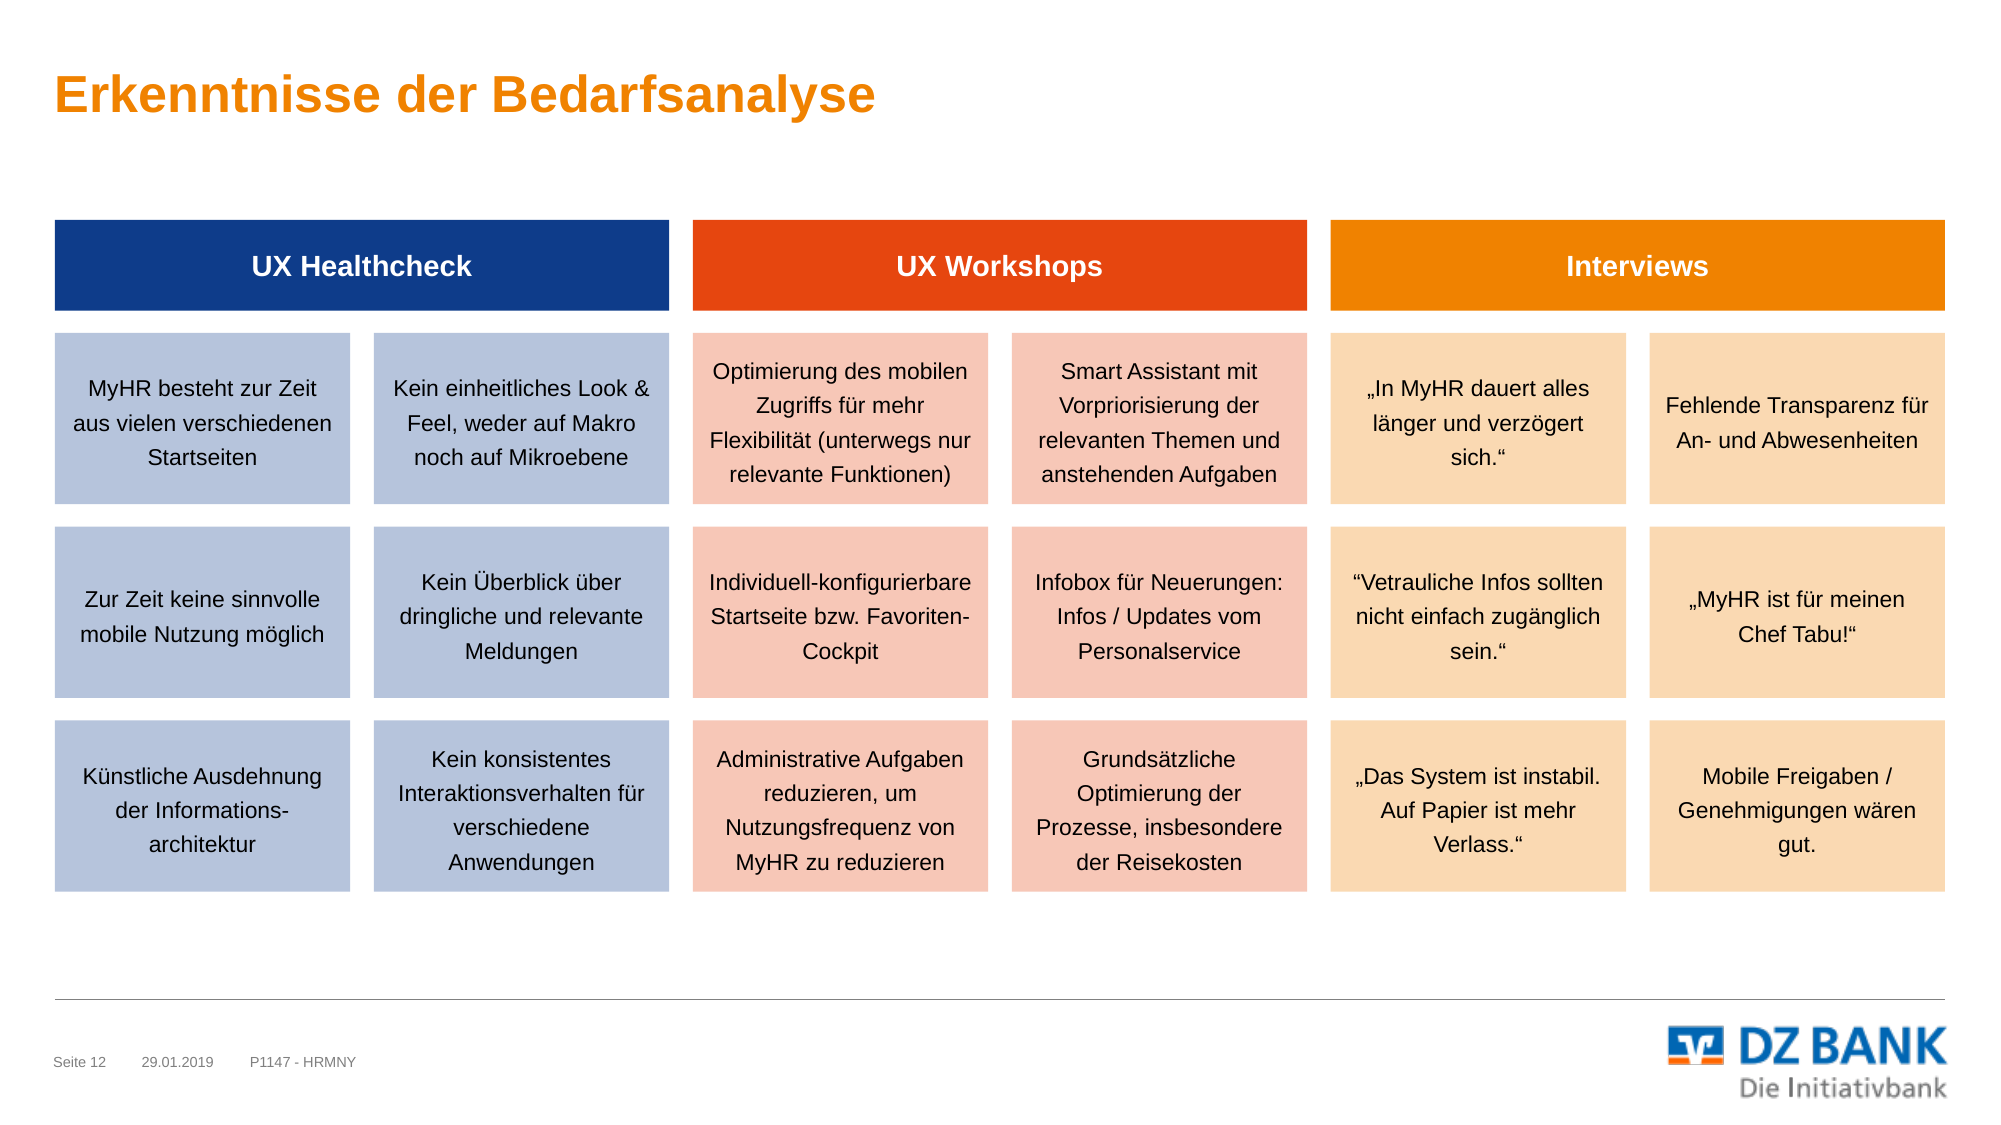

# Erkenntnisse der Bedarfsanalyse
UX Healthcheck
UX Workshops
Interviews
MyHR besteht zur Zeit aus vielen verschiedenen Startseiten
Kein einheitliches Look & Feel, weder auf Makro noch auf Mikroebene
Optimierung des mobilen Zugriffs für mehr Flexibilität (unterwegs nur relevante Funktionen)
Smart Assistant mit Vorpriorisierung der relevanten Themen und anstehenden Aufgaben
„In MyHR dauert alles länger und verzögert sich.“
Fehlende Transparenz für An- und Abwesenheiten
Zur Zeit keine sinnvolle mobile Nutzung möglich
Kein Überblick über dringliche und relevante Meldungen
Individuell-konfigurierbare Startseite bzw. Favoriten-Cockpit
Infobox für Neuerungen: Infos / Updates vom Personalservice
“Vetrauliche Infos sollten nicht einfach zugänglich sein.“
„MyHR ist für meinen Chef Tabu!“
Künstliche Ausdehnung der Informations-architektur
Kein konsistentes Interaktionsverhalten für verschiedene Anwendungen
Administrative Aufgaben reduzieren, um Nutzungsfrequenz von MyHR zu reduzieren
Grundsätzliche Optimierung der Prozesse, insbesondere der Reisekosten
„Das System ist instabil. Auf Papier ist mehr Verlass.“
Mobile Freigaben / Genehmigungen wären gut.
Seite 12
29.01.2019
P1147 - HRMNY